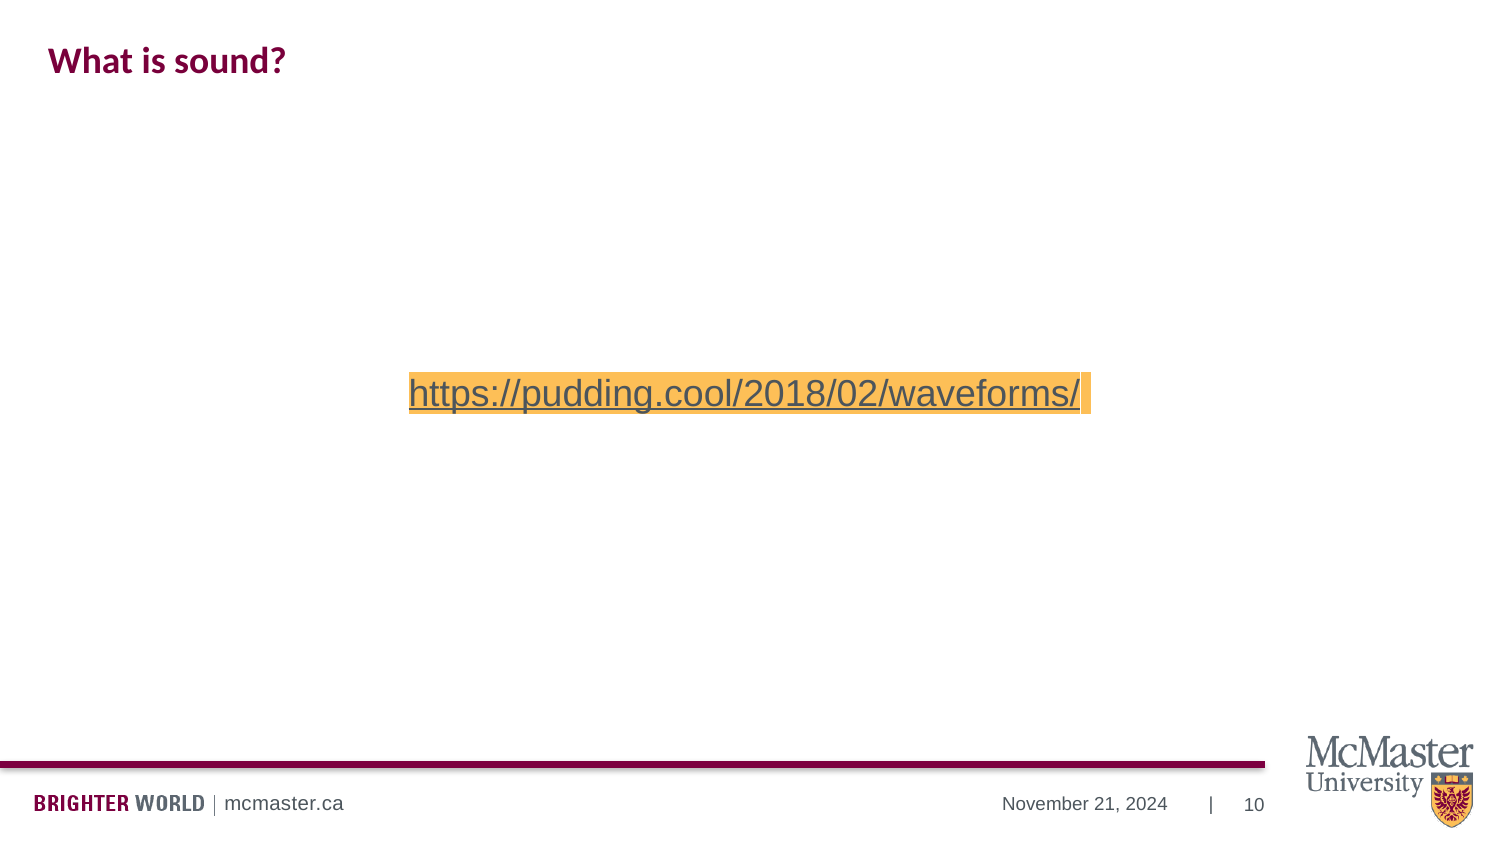

# What is sound?
https://pudding.cool/2018/02/waveforms/
10
November 21, 2024